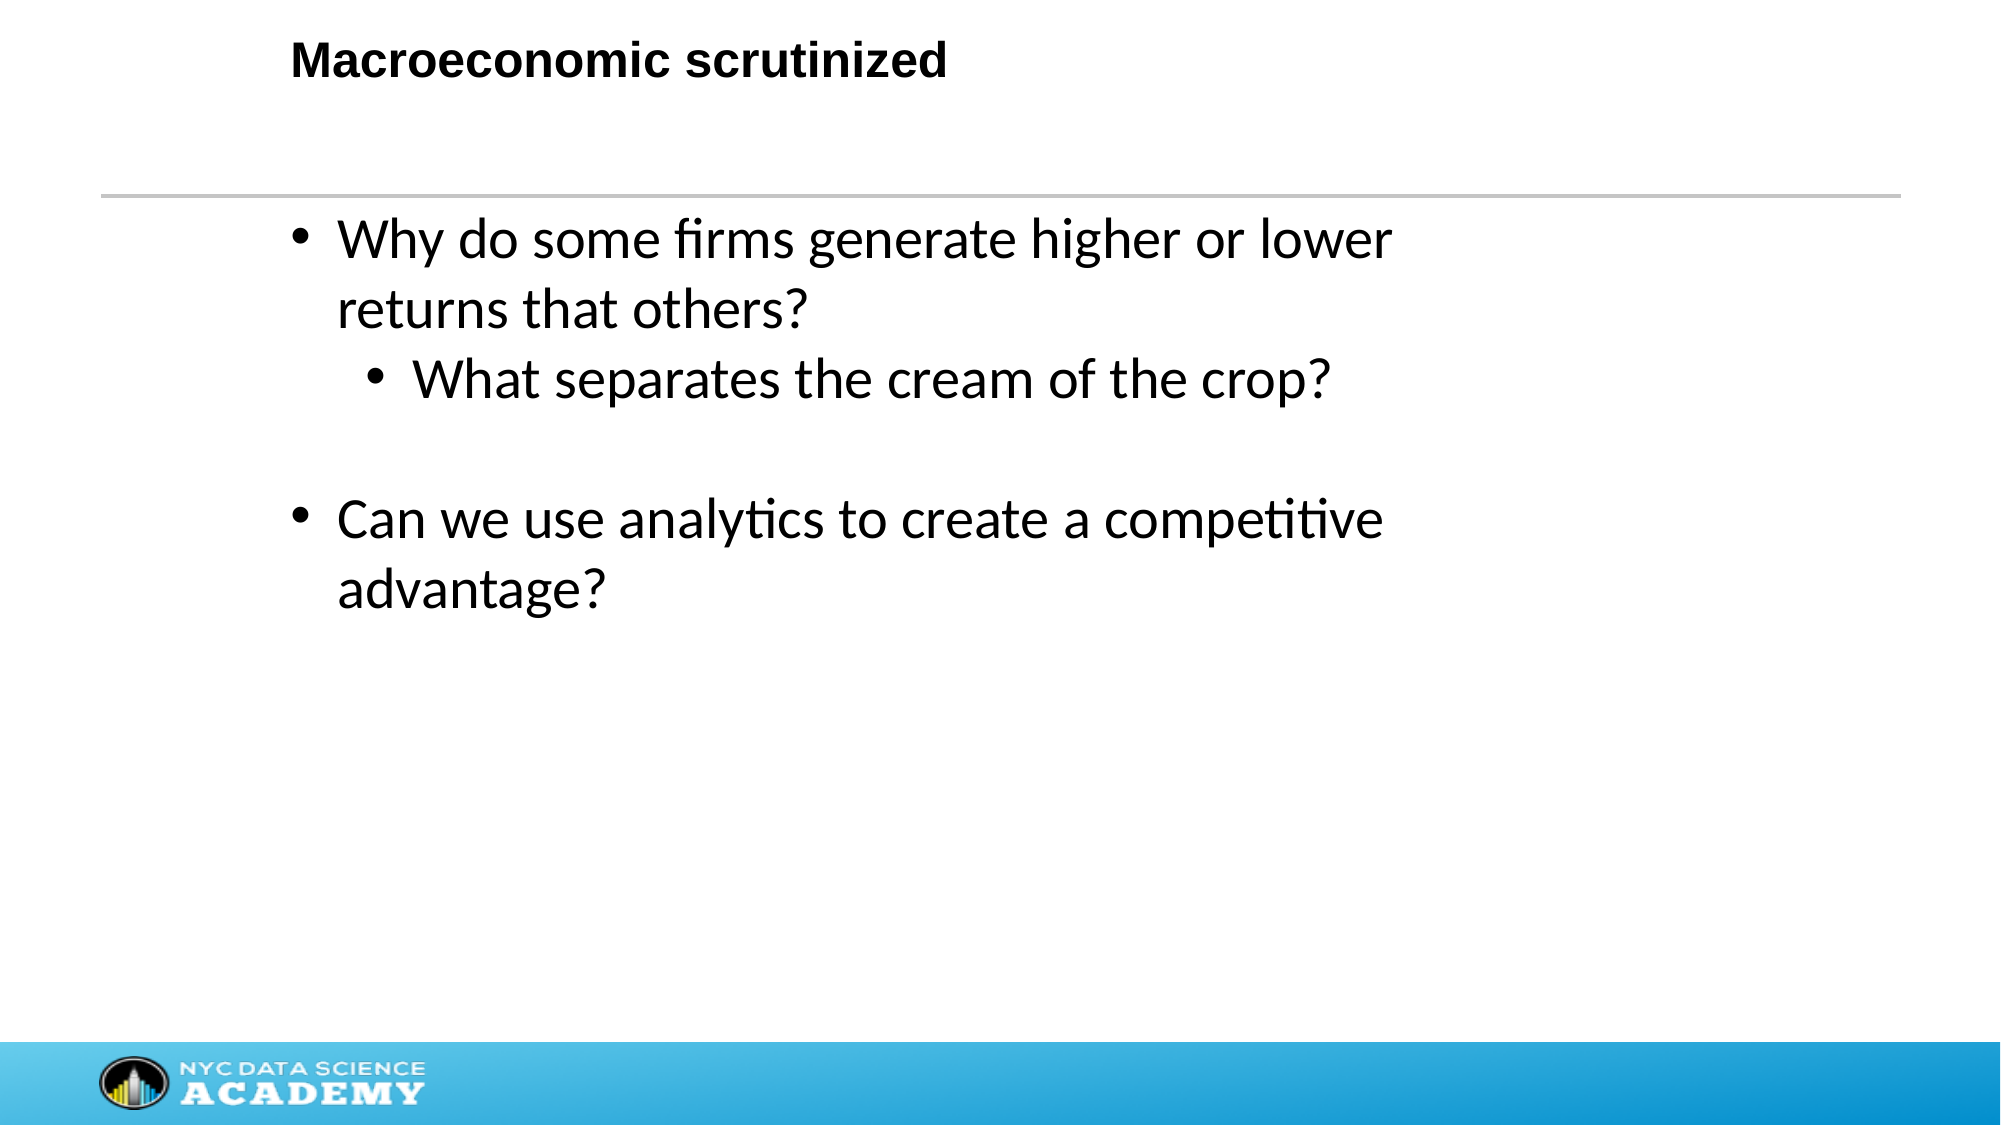

Macroeconomic scrutinized
Why do some firms generate higher or lower returns that others?
What separates the cream of the crop?

Can we use analytics to create a competitive advantage?